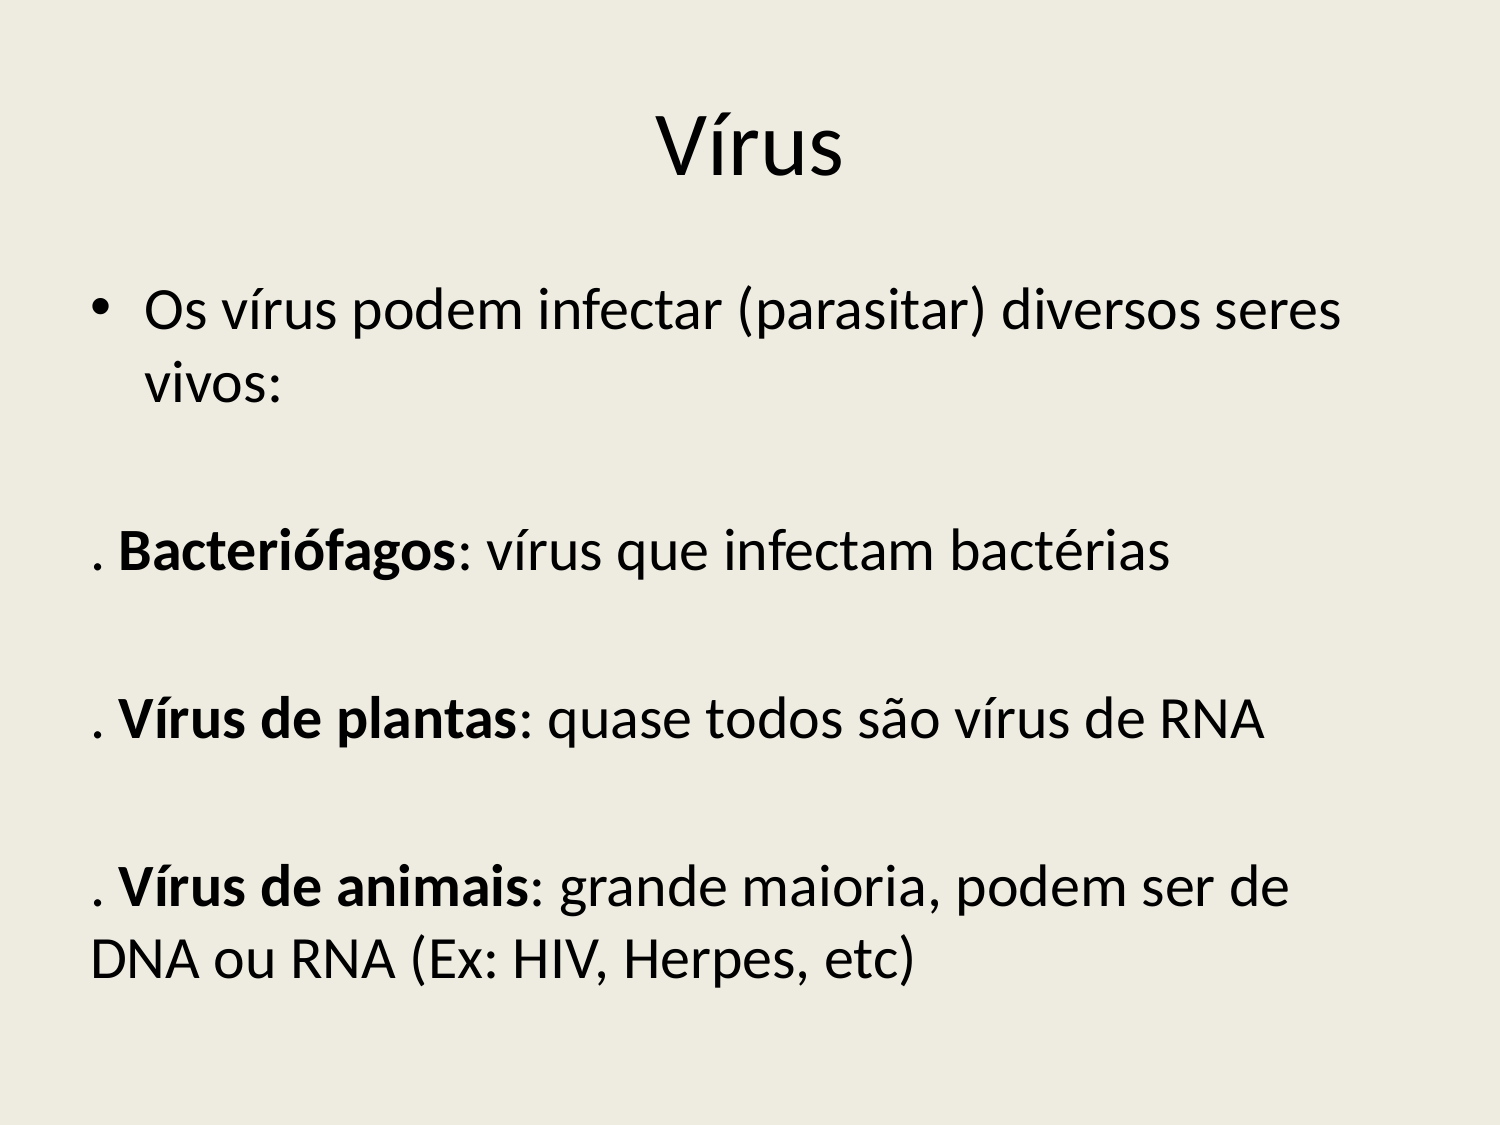

# Vírus
Os vírus podem infectar (parasitar) diversos seres vivos:

. Bacteriófagos: vírus que infectam bactérias

. Vírus de plantas: quase todos são vírus de RNA

. Vírus de animais: grande maioria, podem ser de DNA ou RNA (Ex: HIV, Herpes, etc)